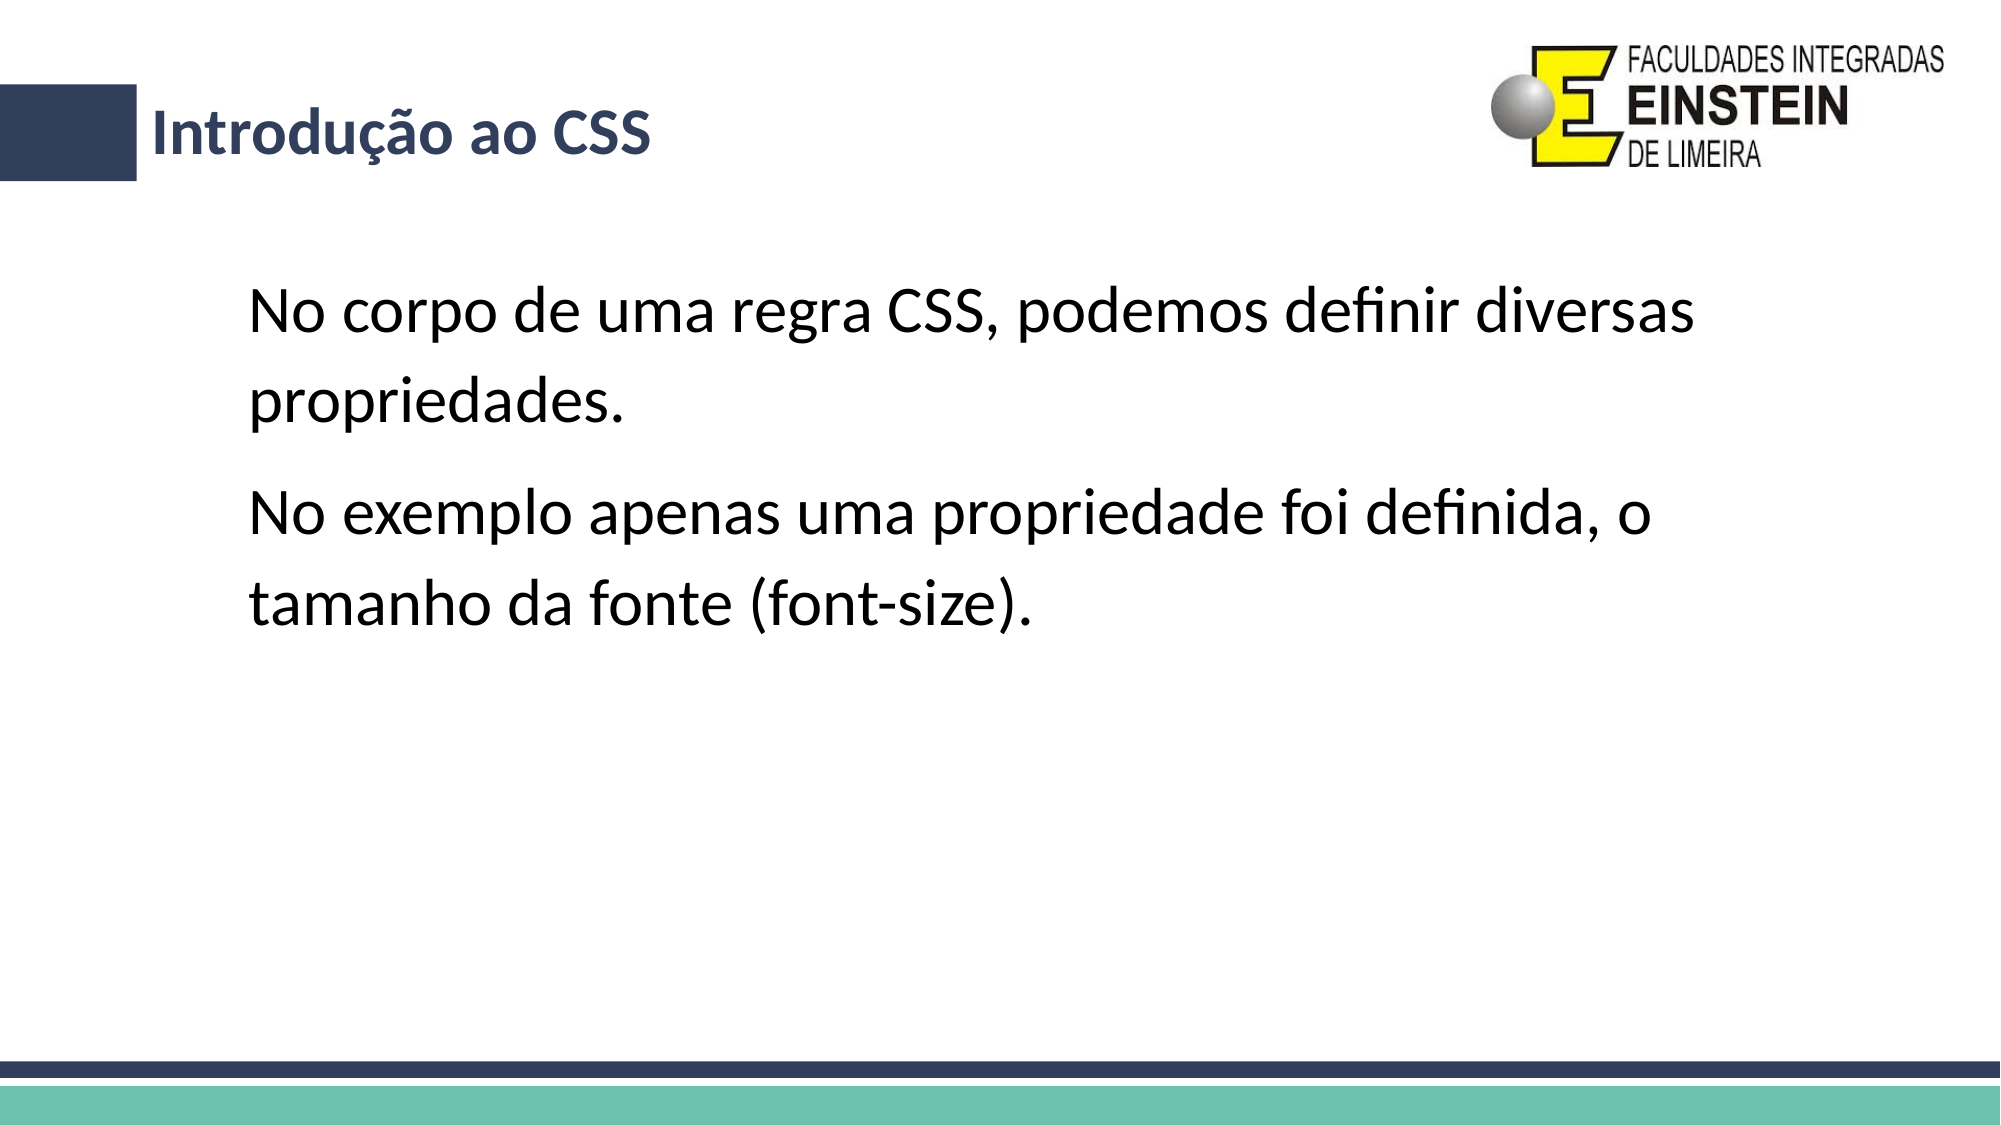

# Introdução ao CSS
No corpo de uma regra CSS, podemos definir diversas propriedades.
No exemplo apenas uma propriedade foi definida, o tamanho da fonte (font-size).